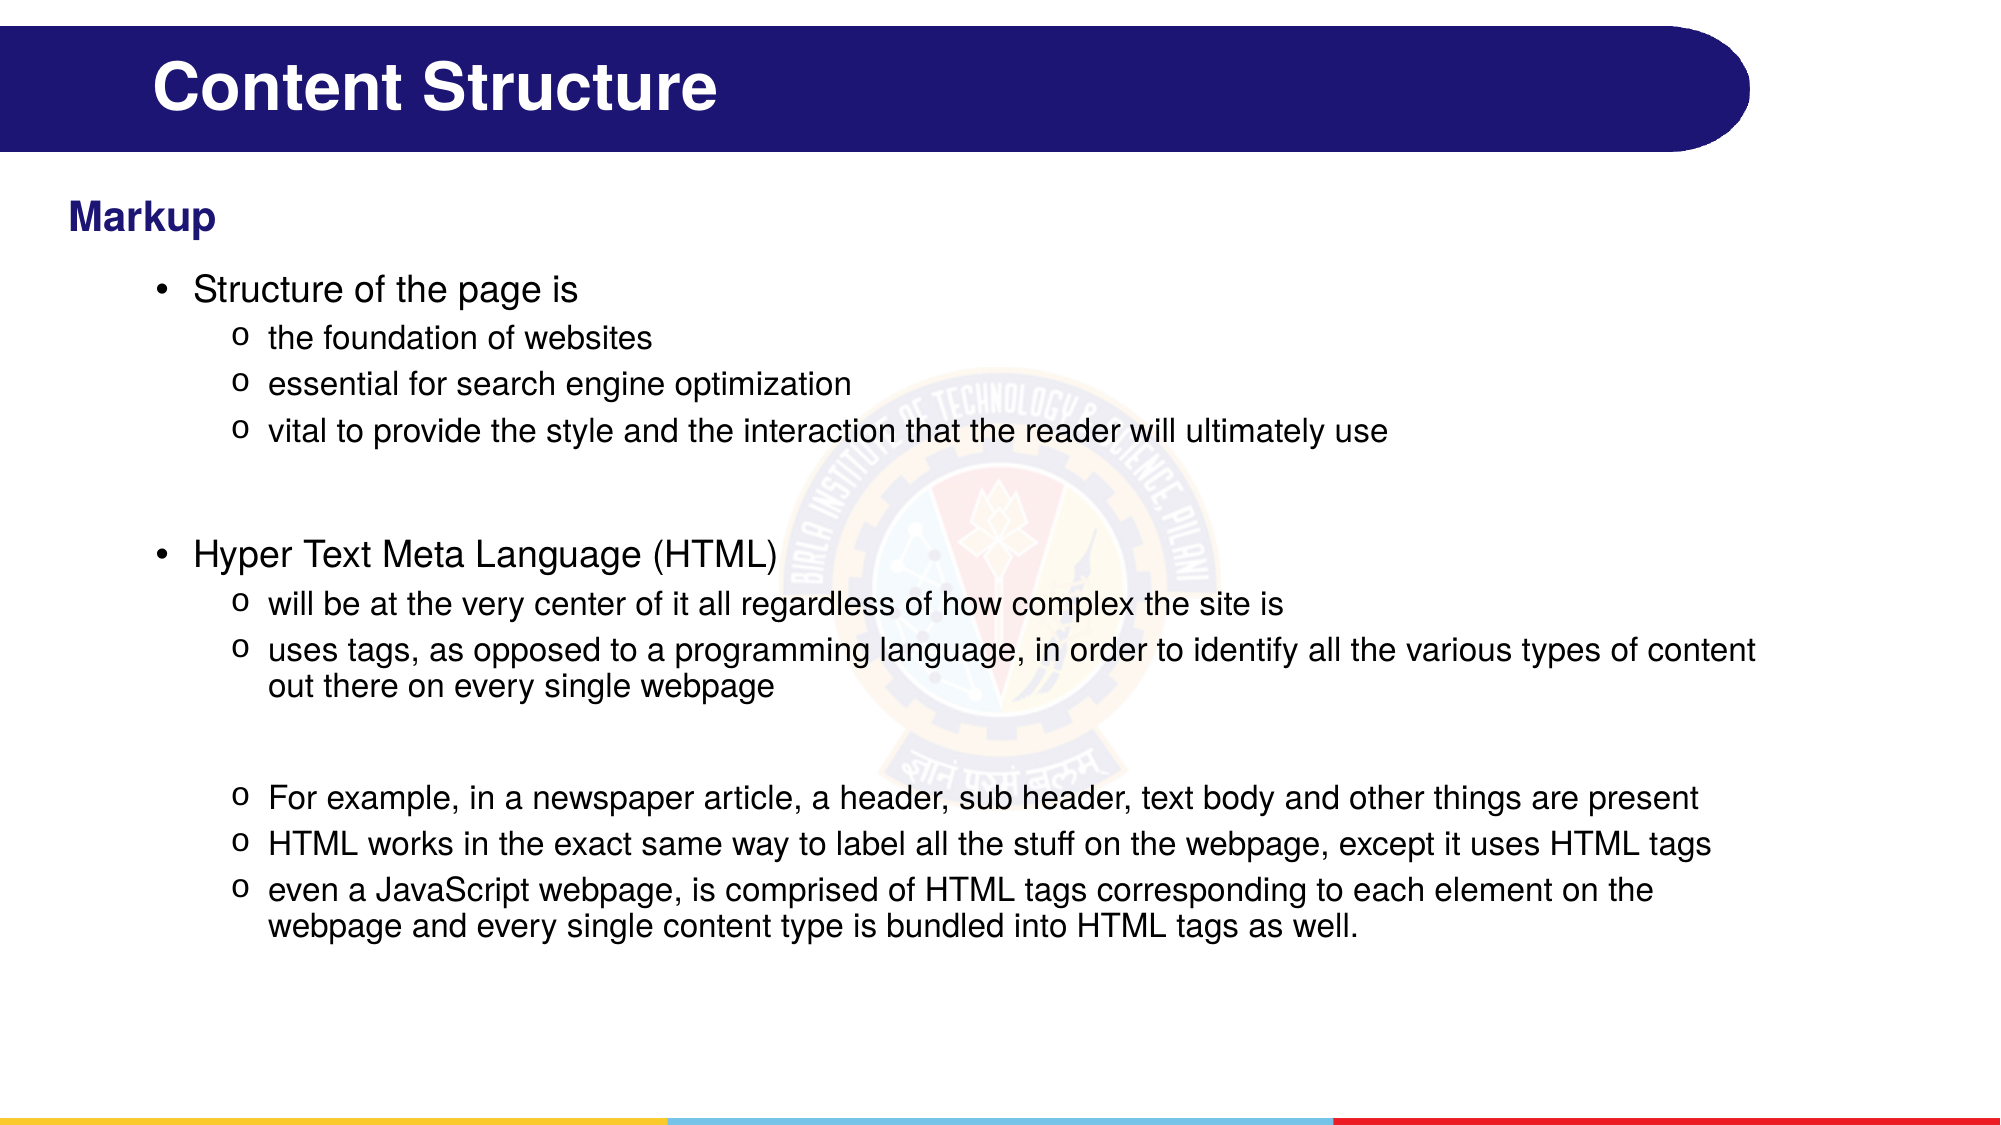

# Content Structure
Markup
Structure of the page is
the foundation of websites
essential for search engine optimization
vital to provide the style and the interaction that the reader will ultimately use

Hyper Text Meta Language (HTML)
will be at the very center of it all regardless of how complex the site is
uses tags, as opposed to a programming language, in order to identify all the various types of content out there on every single webpage

For example, in a newspaper article, a header, sub header, text body and other things are present
HTML works in the exact same way to label all the stuff on the webpage, except it uses HTML tags
even a JavaScript webpage, is comprised of HTML tags corresponding to each element on the webpage and every single content type is bundled into HTML tags as well.